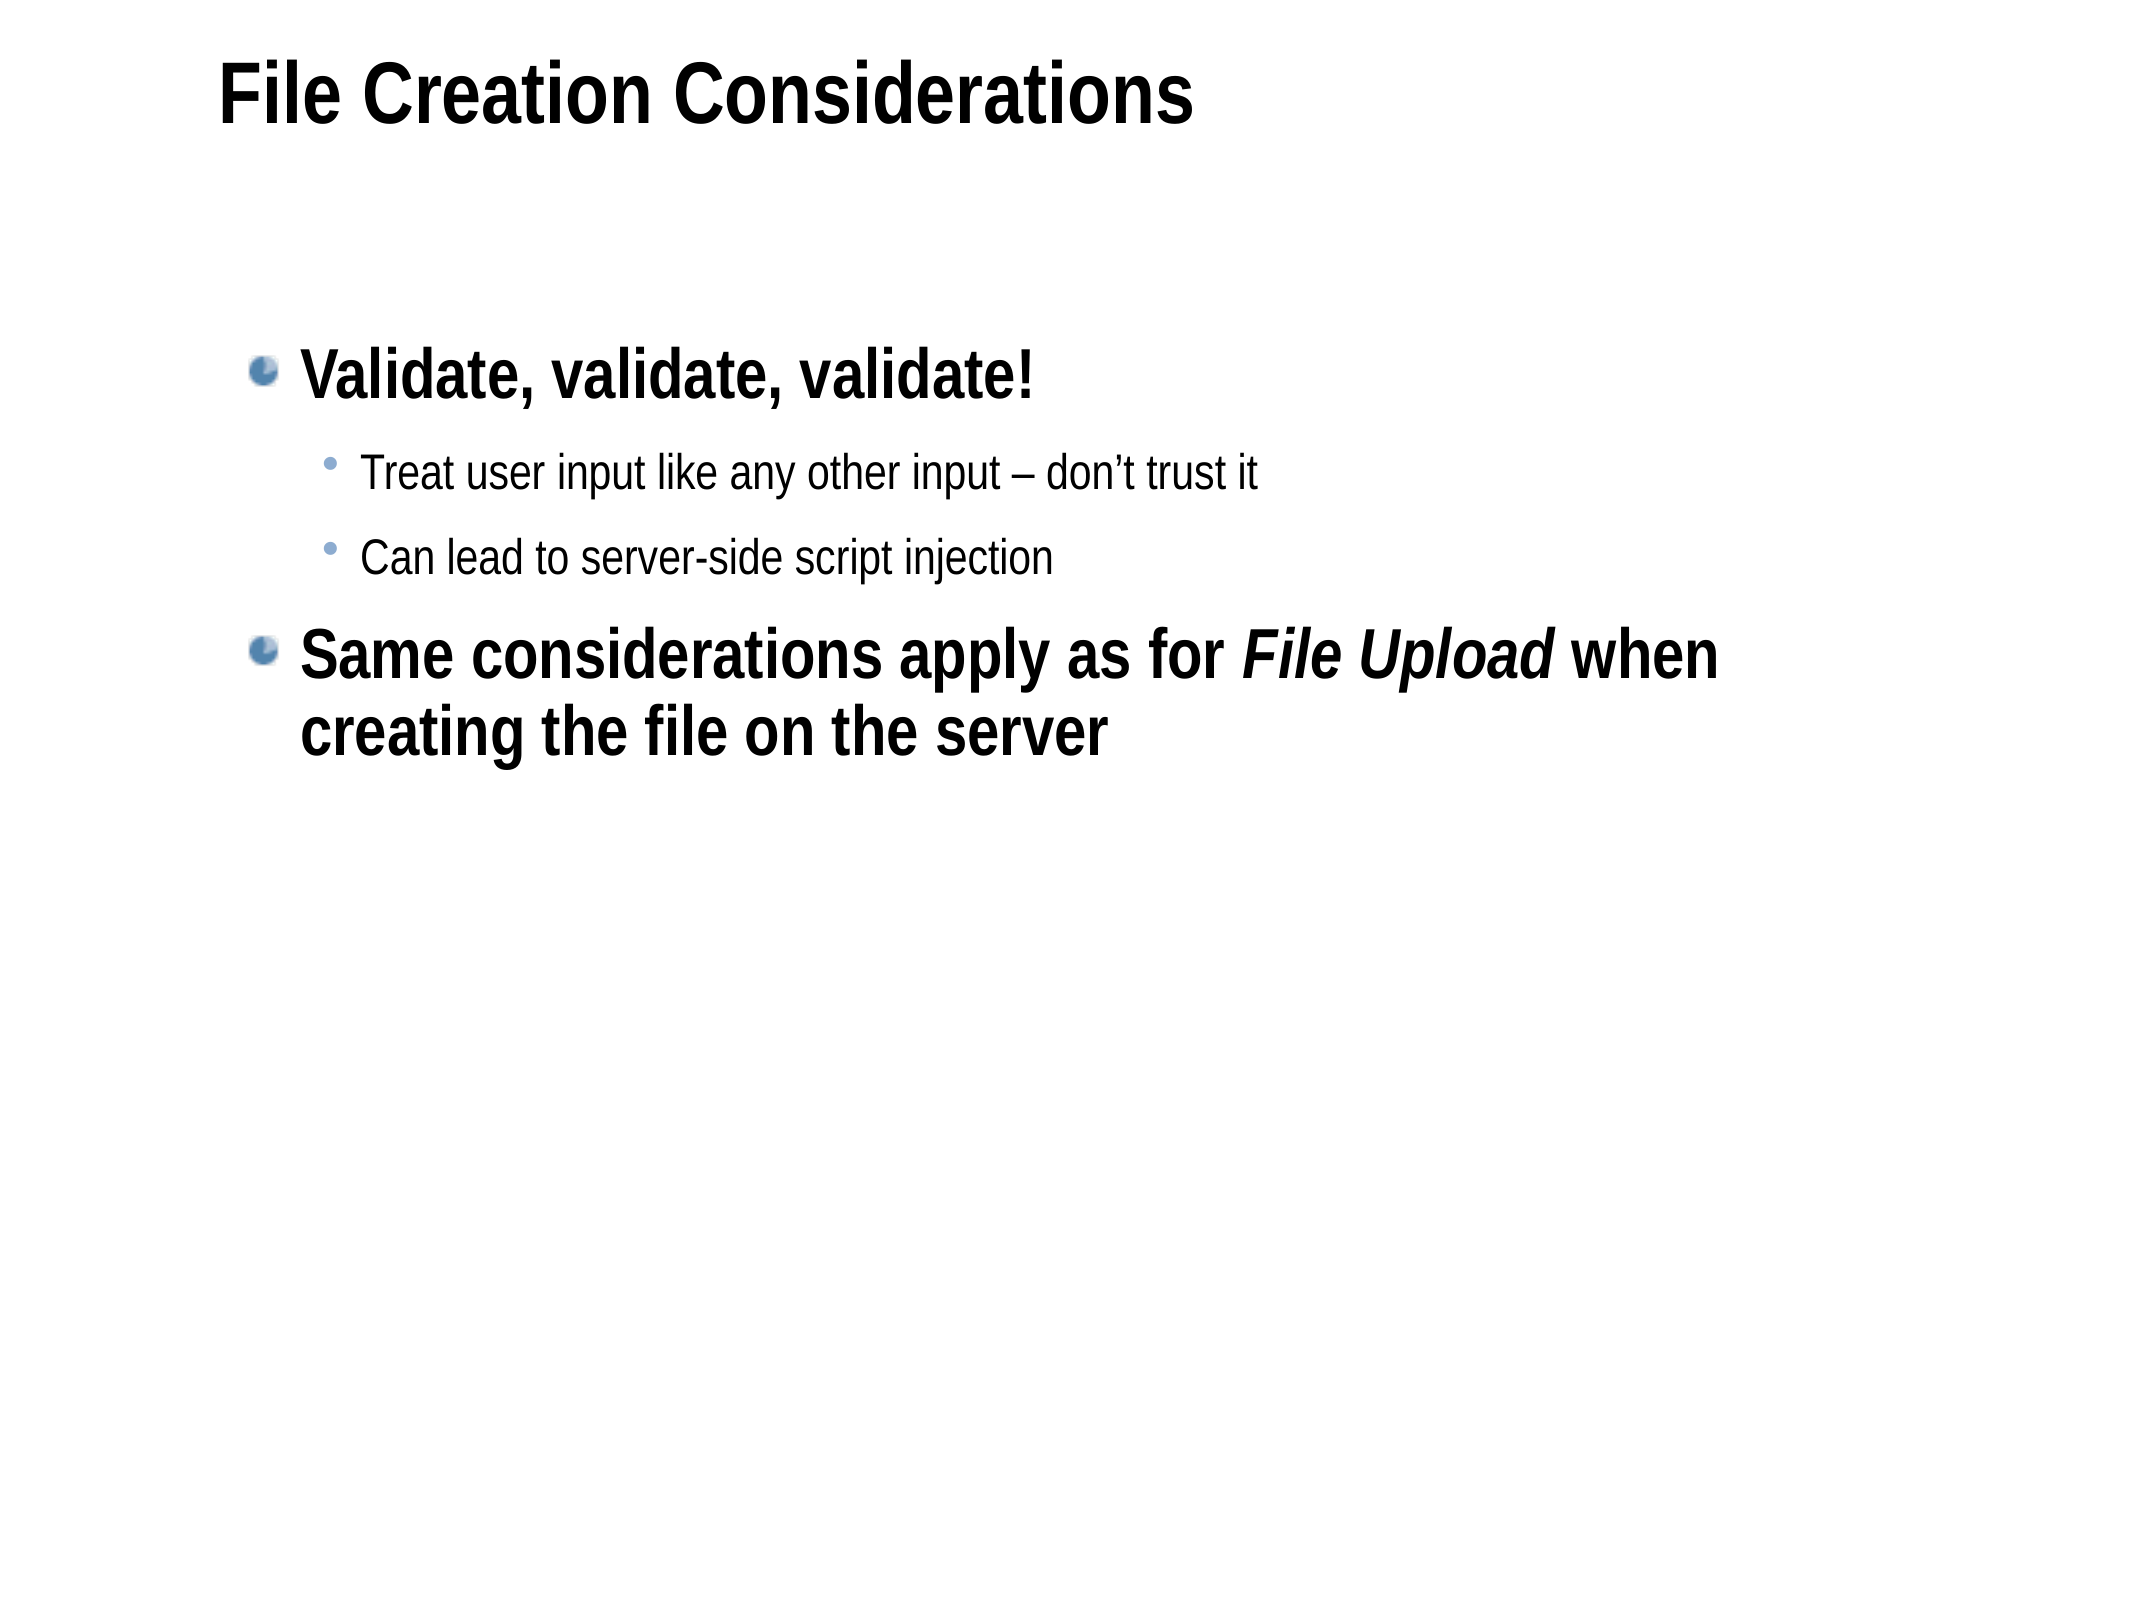

File Creation Considerations
Validate, validate, validate!
Treat user input like any other input – don’t trust it
Can lead to server-side script injection
Same considerations apply as for File Upload when creating the file on the server